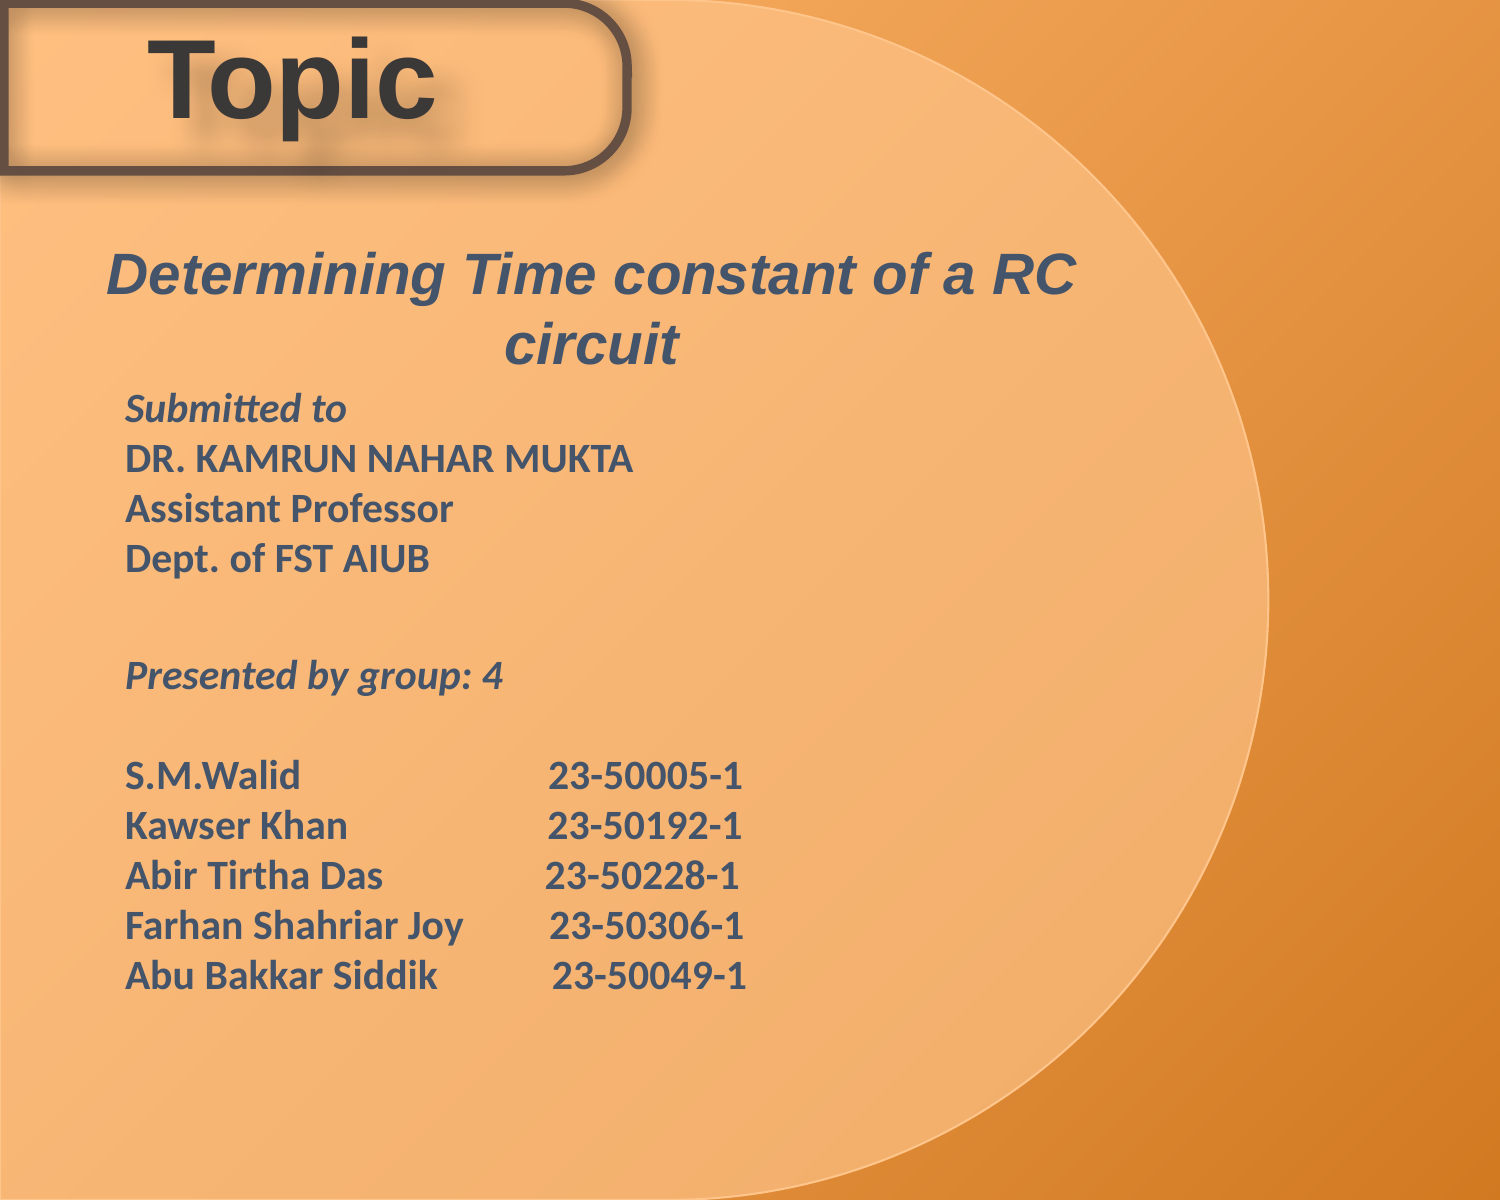

Topic
Determining Time constant of a RC circuit
Submitted to
DR. KAMRUN NAHAR MUKTA
Assistant Professor
Dept. of FST AIUB
Presented by group: 4

S.M.Walid                          23-50005-1
Kawser Khan                     23-50192-1
Abir Tirtha Das                 23-50228-1
Farhan Shahriar Joy         23-50306-1
Abu Bakkar Siddik            23-50049-1